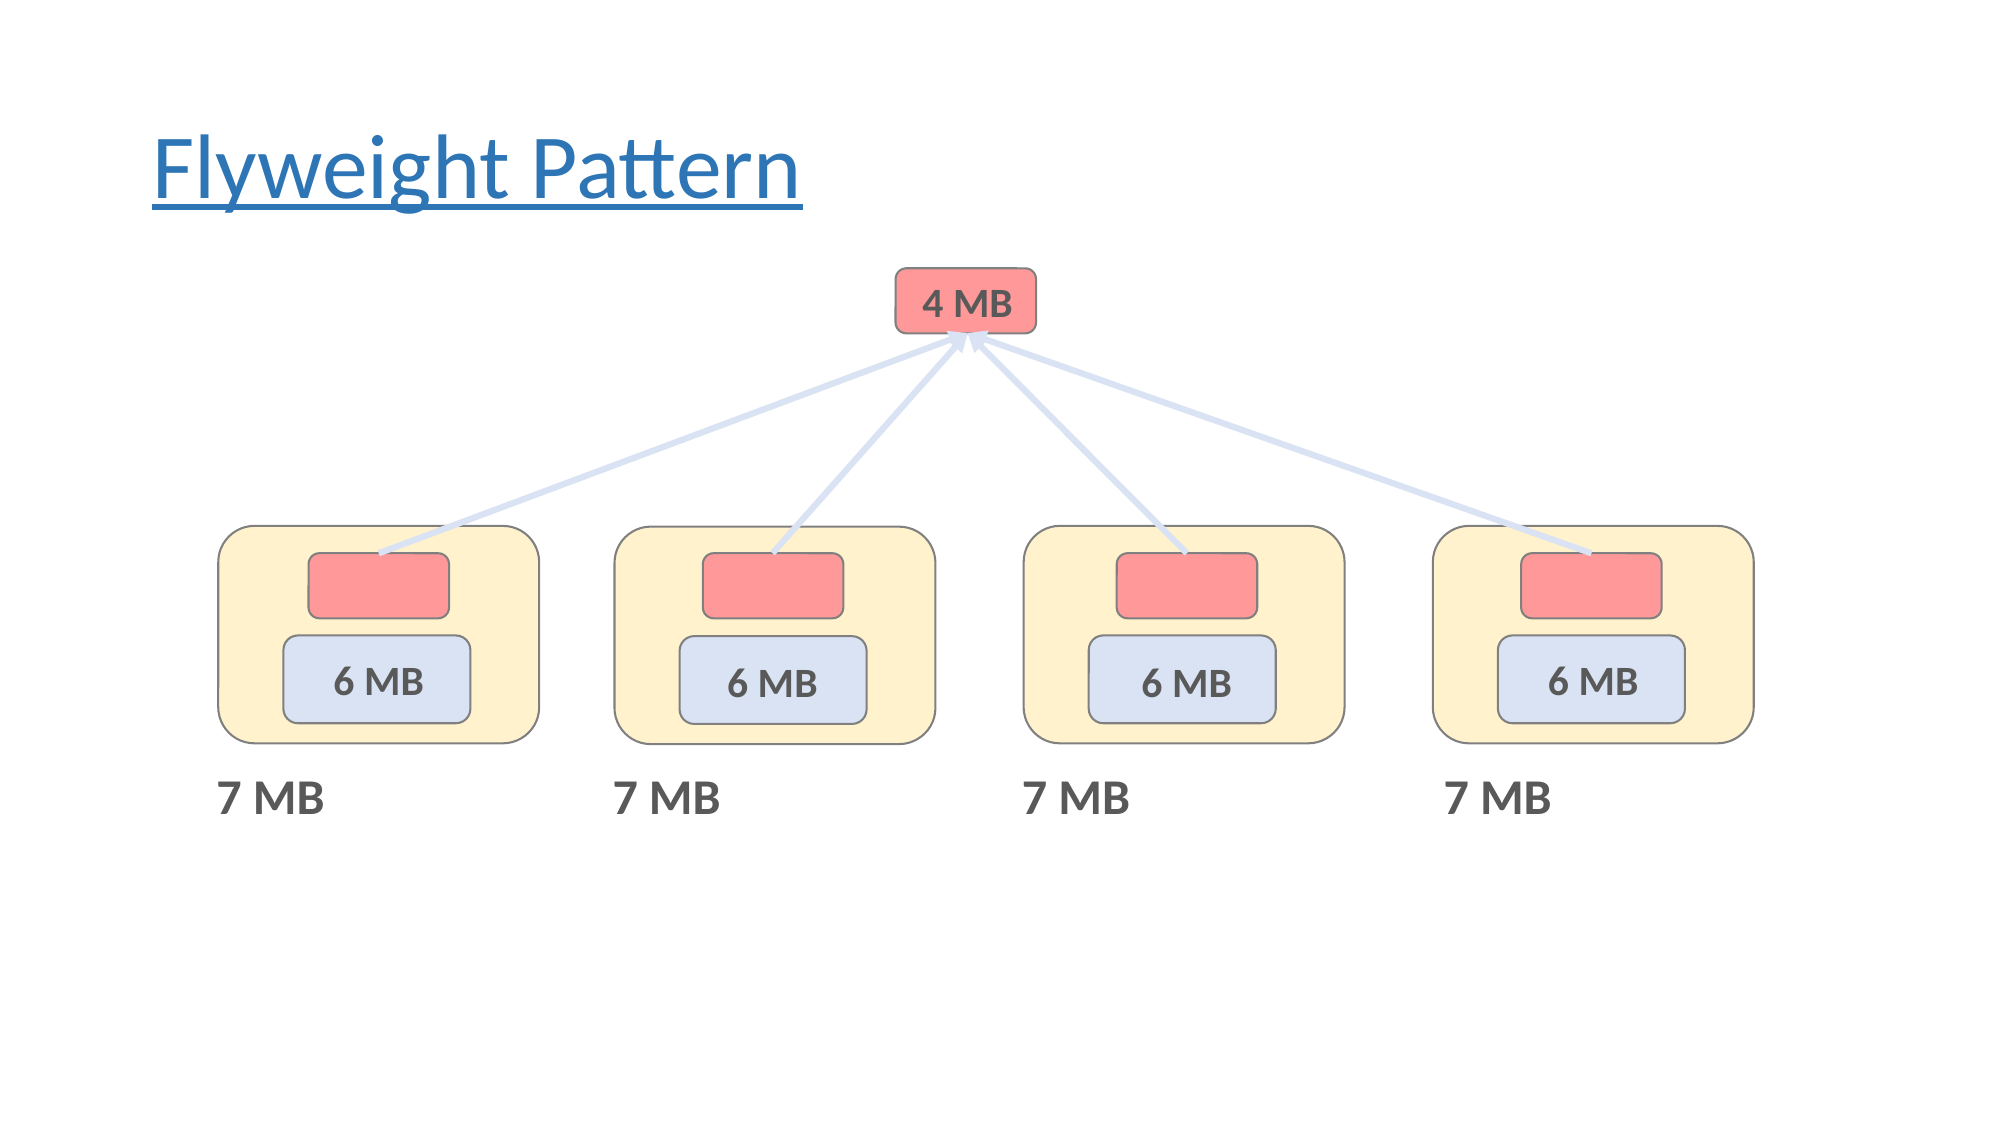

# Flyweight Pattern

4 MB

6 MB
6 MB
6 MB
6 MB
7 MB
7 MB
7 MB
7 MB